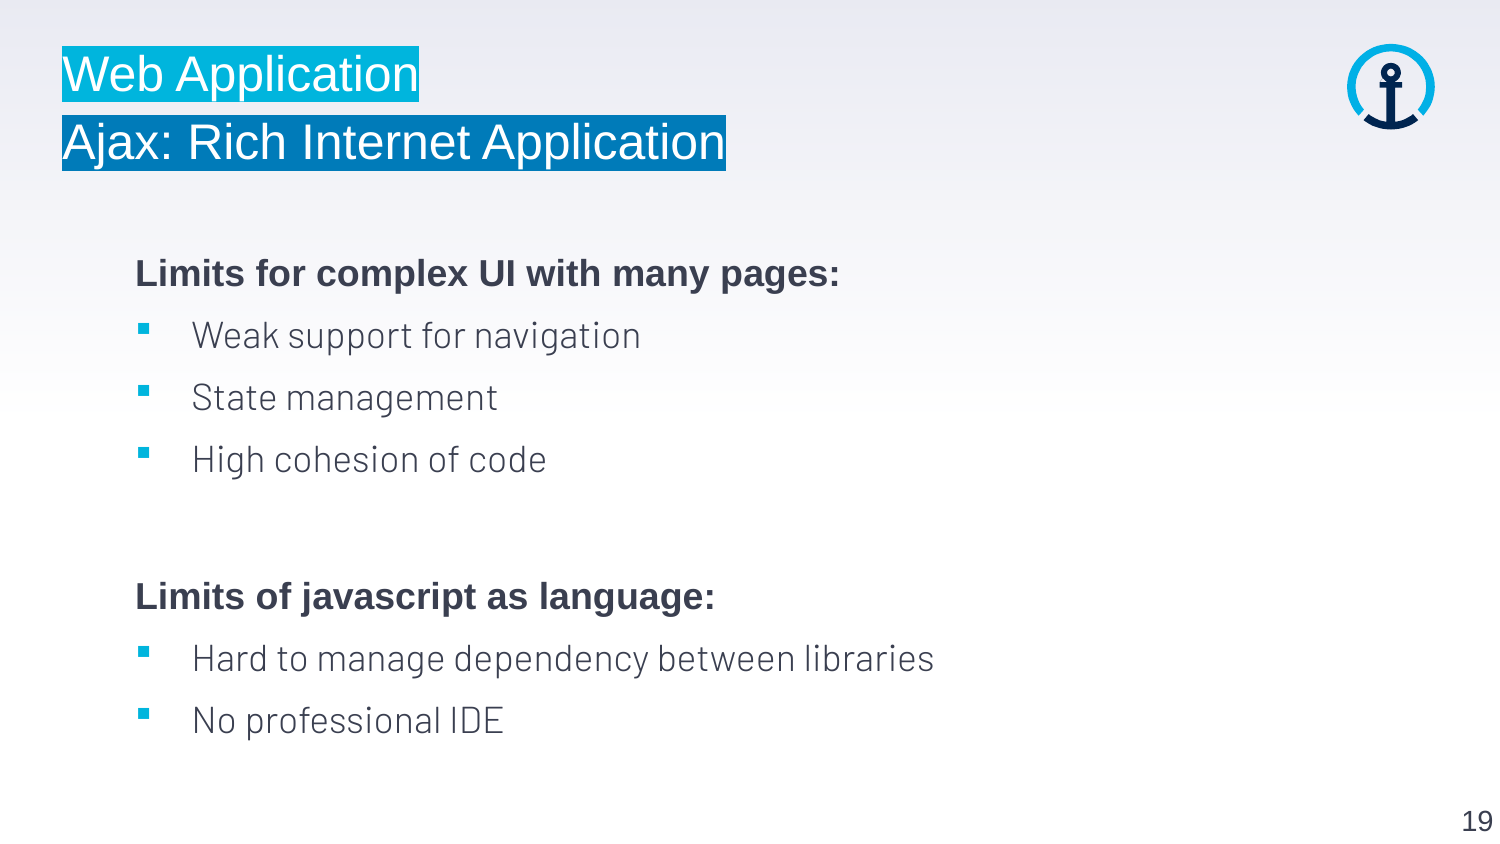

Web Application
Ajax: Rich Internet Application
Limits for complex UI with many pages:
Weak support for navigation
State management
High cohesion of code

Limits of javascript as language:
Hard to manage dependency between libraries
No professional IDE

19